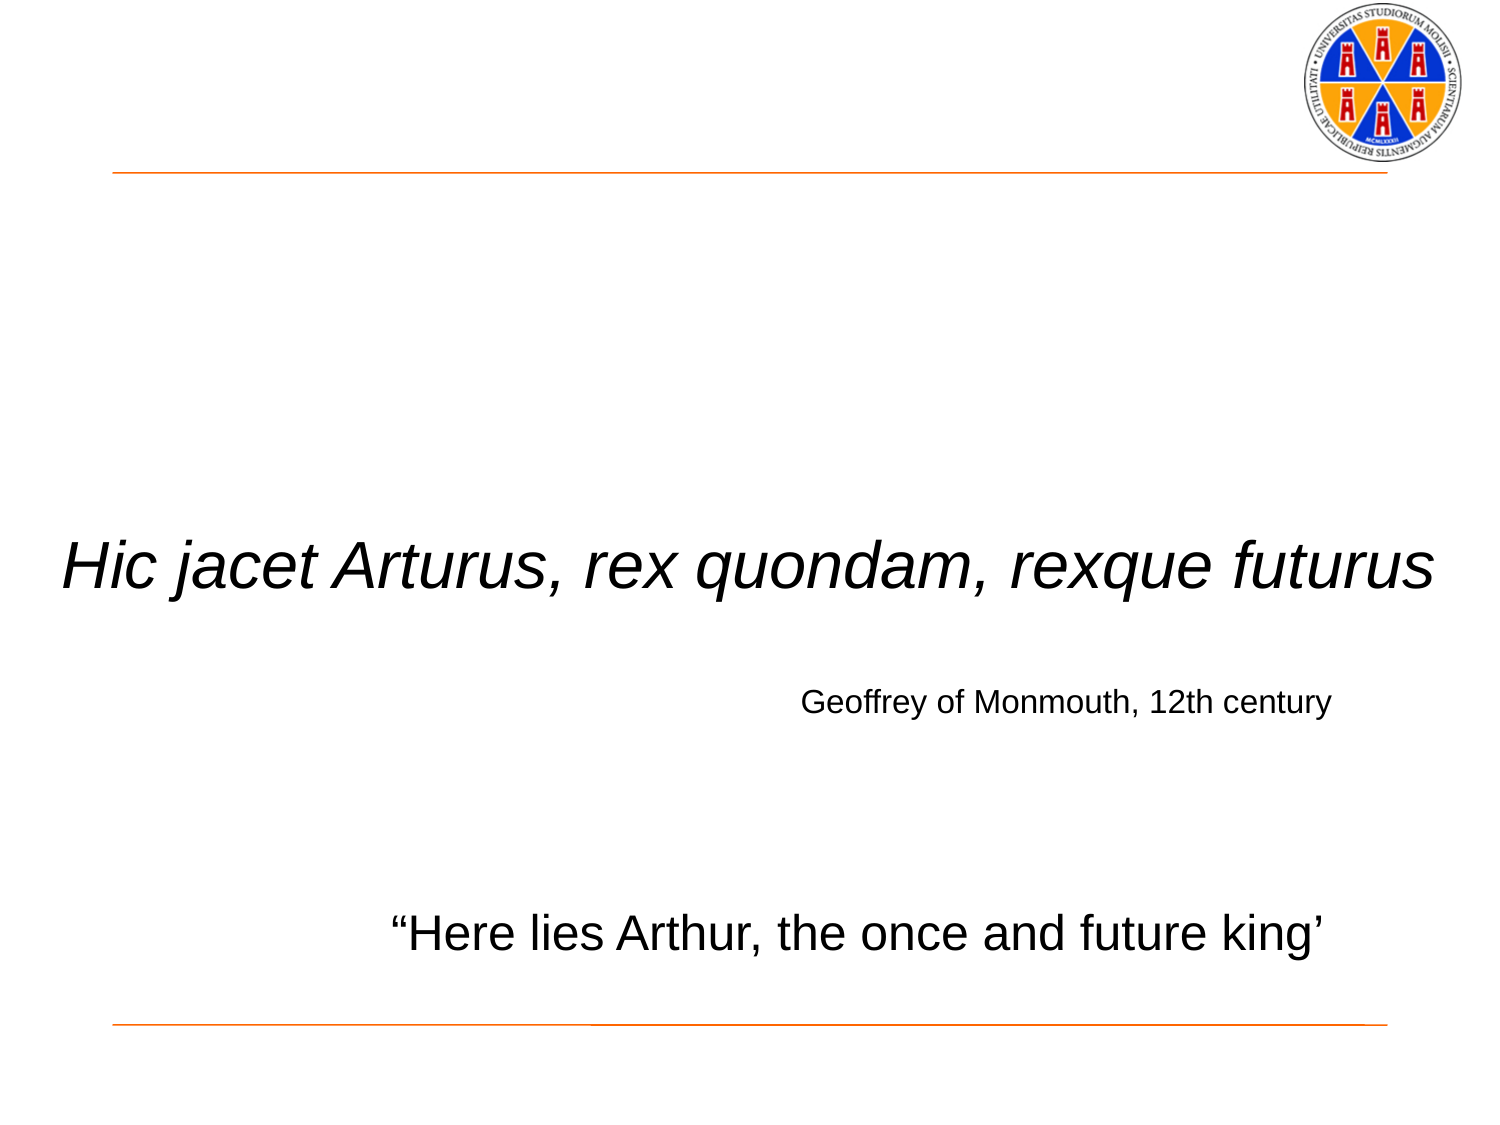

Hic jacet Arturus, rex quondam, rexque futurus
Geoffrey of Monmouth, 12th century
“Here lies Arthur, the once and future king’